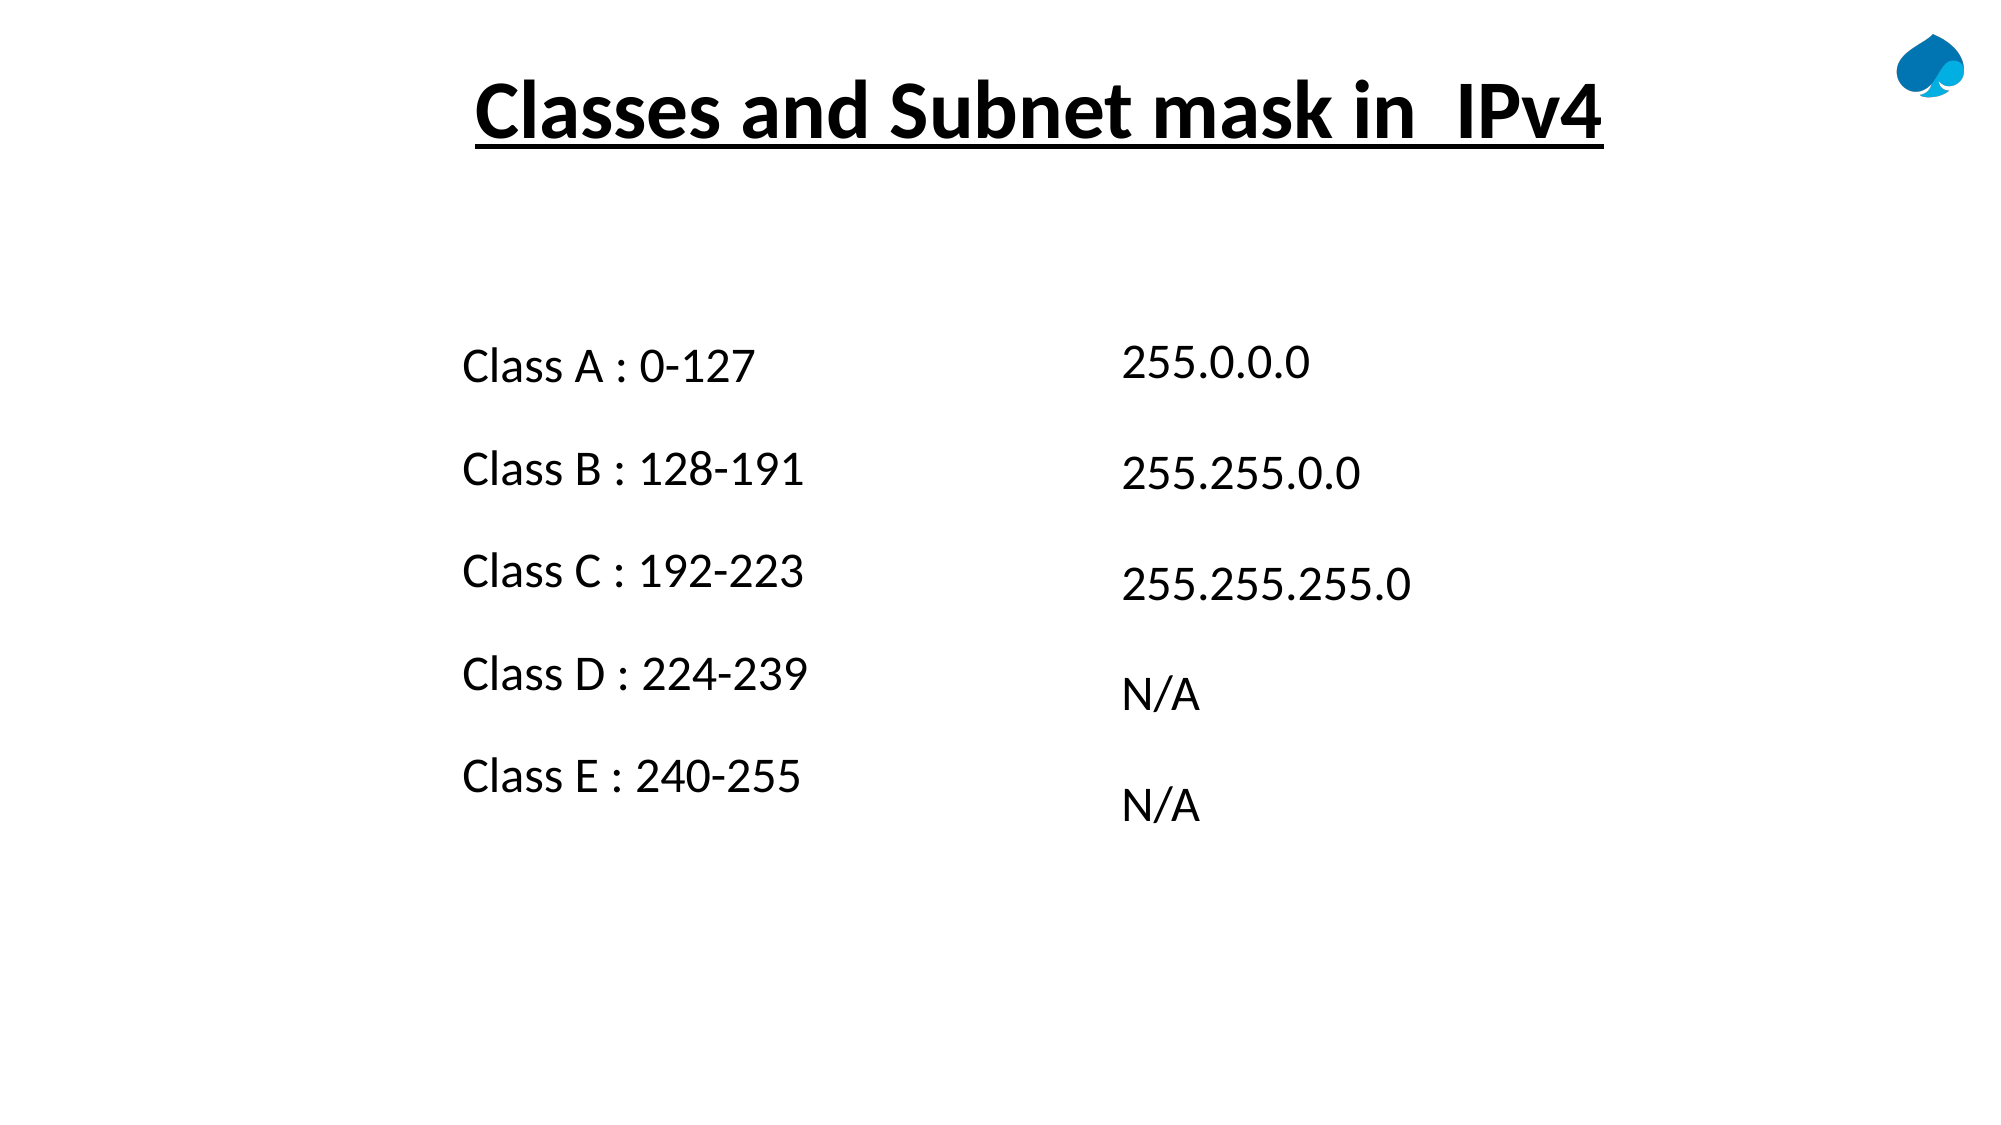

# Classes and Subnet mask in  IPv4
255.0.0.0
255.255.0.0
255.255.255.0
N/A
N/A

Class A : 0-127
Class B : 128-191
Class C : 192-223
Class D : 224-239
Class E : 240-255